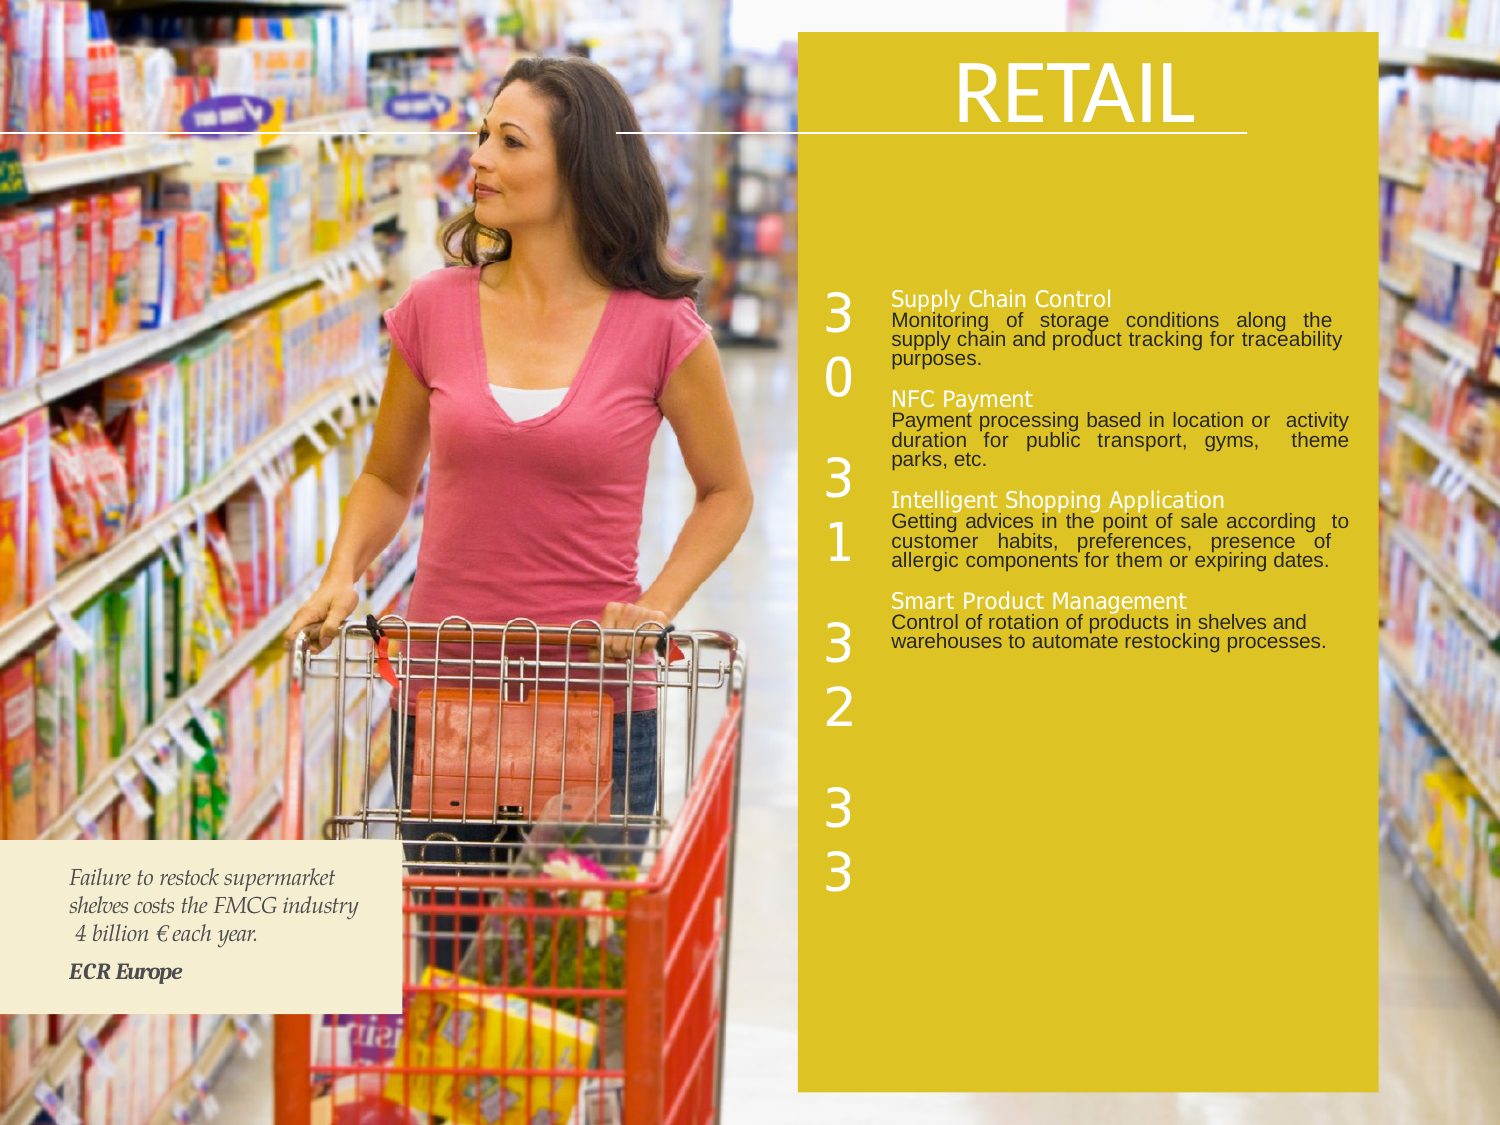

RETAIL

30
31
32
33
Supply Chain Control
Monitoring of storage conditions along the  supply chain and product tracking for traceability  purposes.
NFC Payment
Payment processing based in location or  activity duration for public transport, gyms,  theme parks, etc.
Intelligent Shopping Application
Getting advices in the point of sale according  to customer habits, preferences, presence of  allergic components for them or expiring dates.
Smart Product Management
Control of rotation of products in shelves and  warehouses to automate restocking processes.

Failure to restock supermarket  shelves costs the FMCG industry  4 billion € each year.
ECR Europe